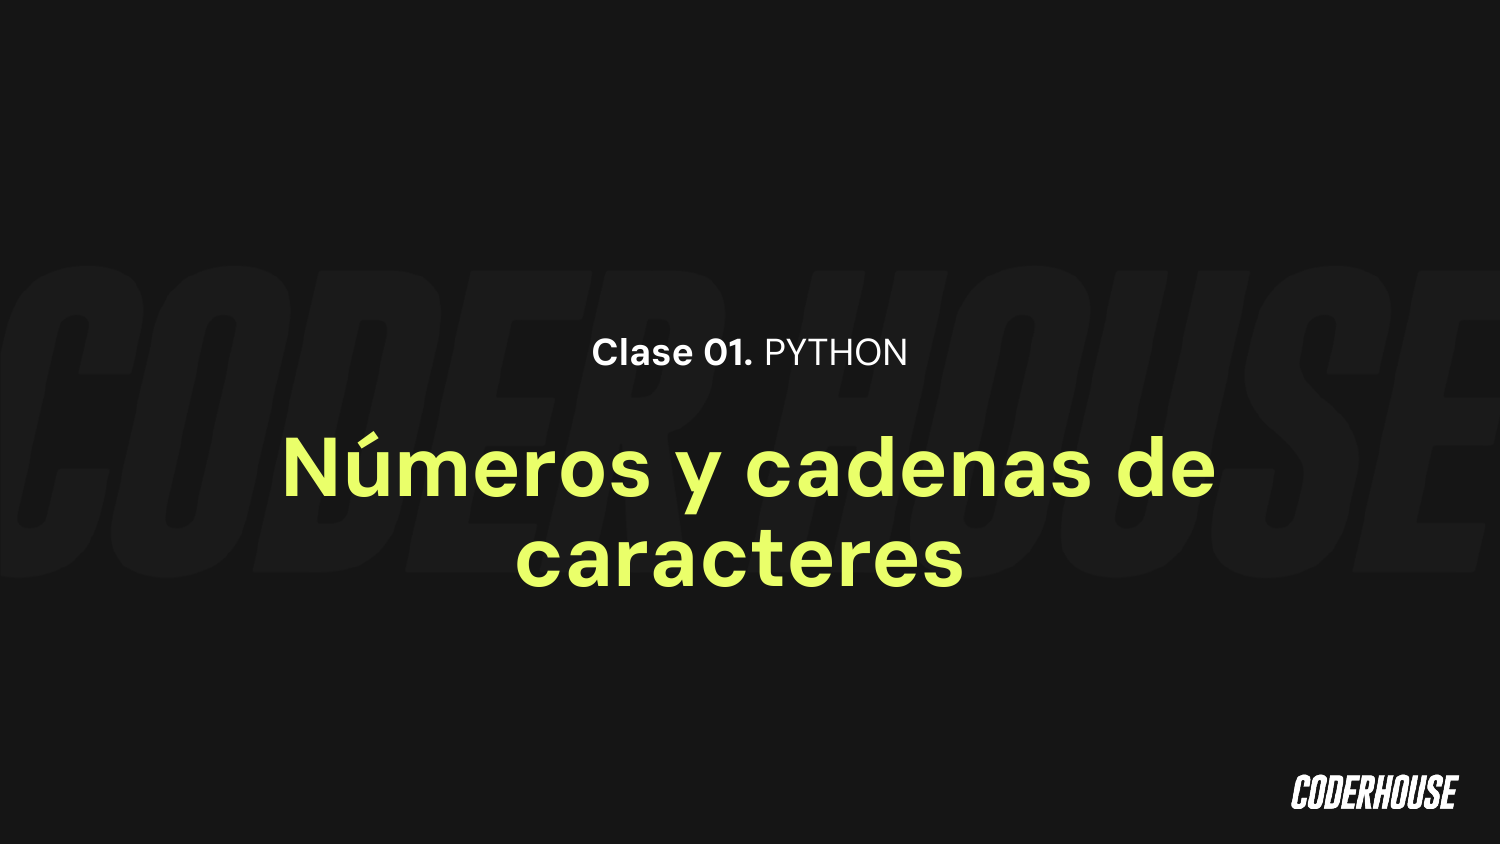

Clase 01. PYTHON
Números y cadenas de caracteres